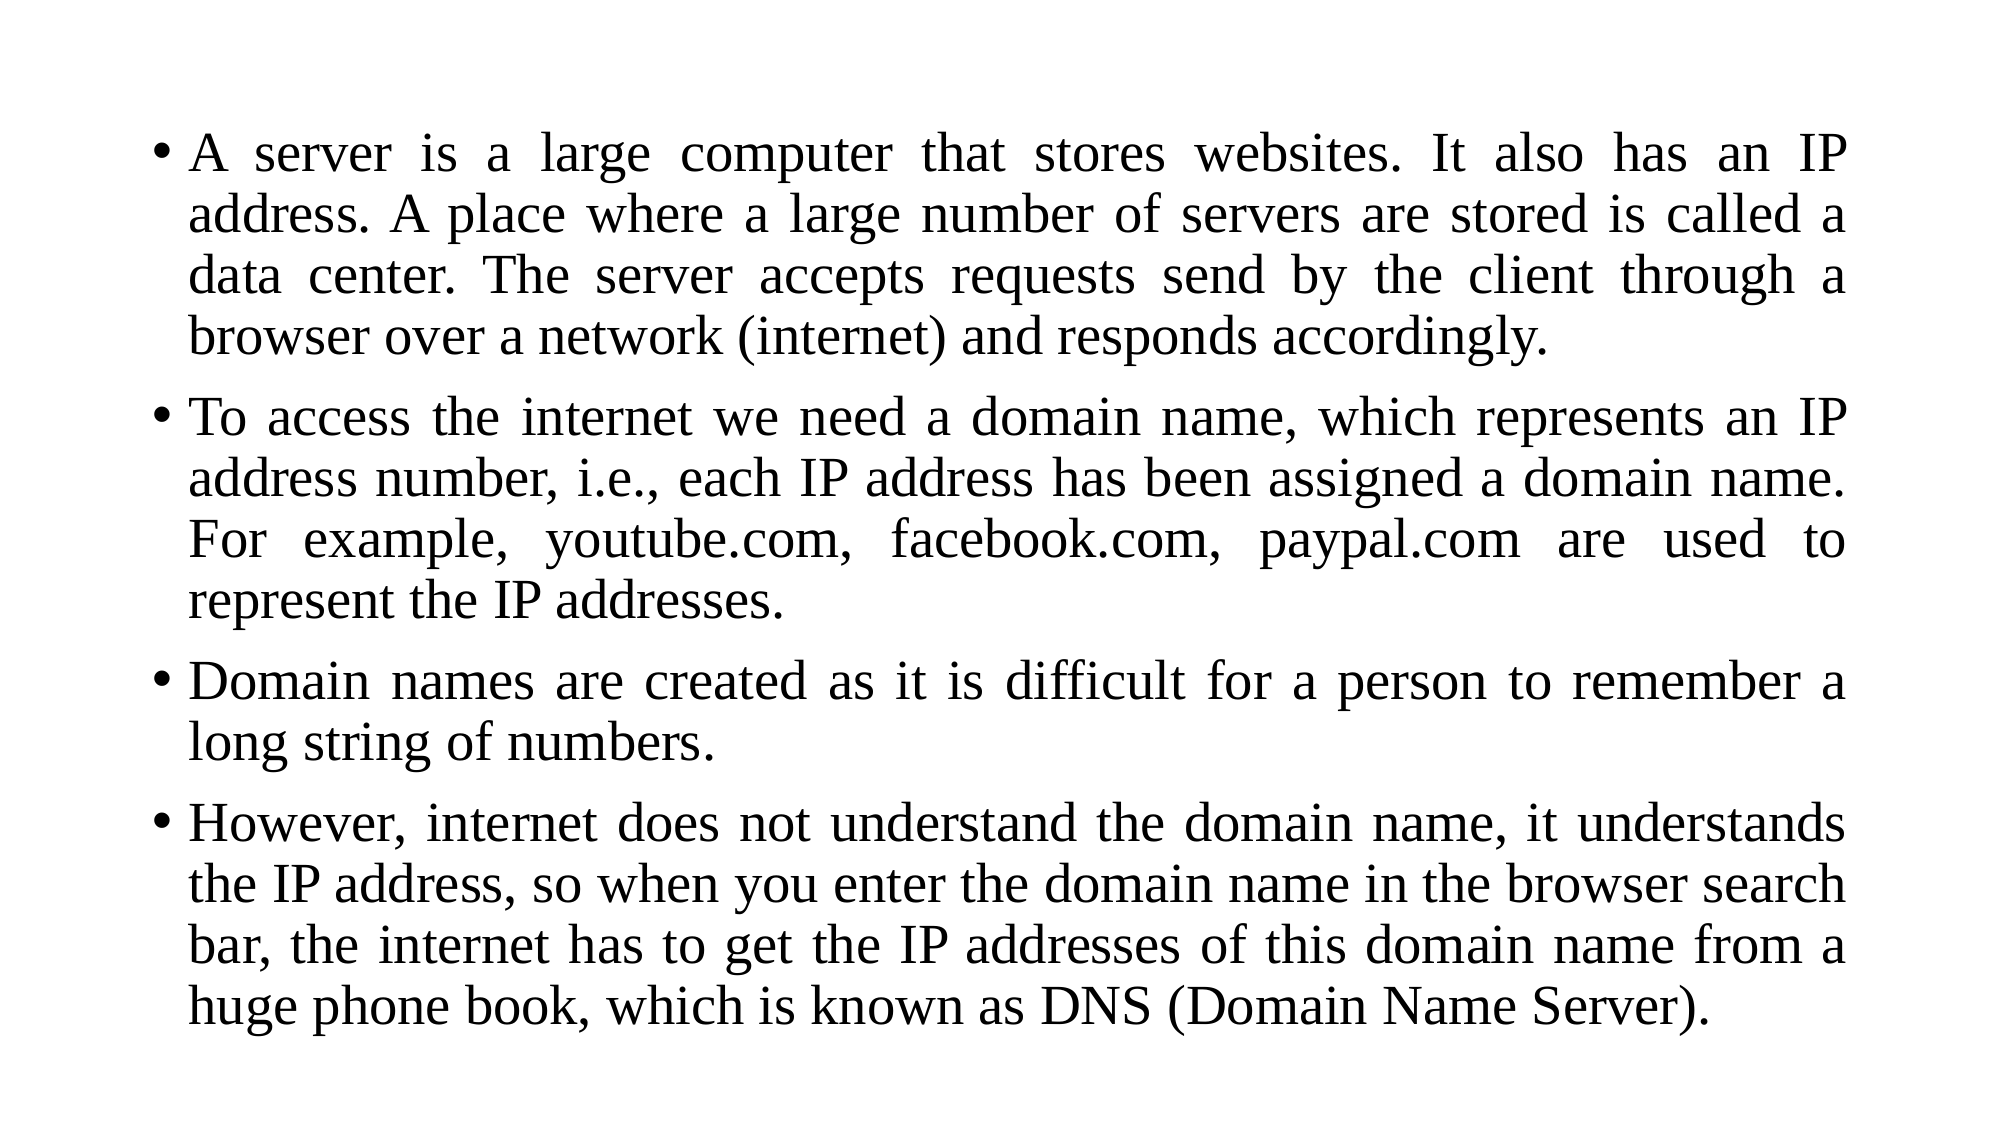

A server is a large computer that stores websites. It also has an IP address. A place where a large number of servers are stored is called a data center. The server accepts requests send by the client through a browser over a network (internet) and responds accordingly.
To access the internet we need a domain name, which represents an IP address number, i.e., each IP address has been assigned a domain name. For example, youtube.com, facebook.com, paypal.com are used to represent the IP addresses.
Domain names are created as it is difficult for a person to remember a long string of numbers.
However, internet does not understand the domain name, it understands the IP address, so when you enter the domain name in the browser search bar, the internet has to get the IP addresses of this domain name from a huge phone book, which is known as DNS (Domain Name Server).